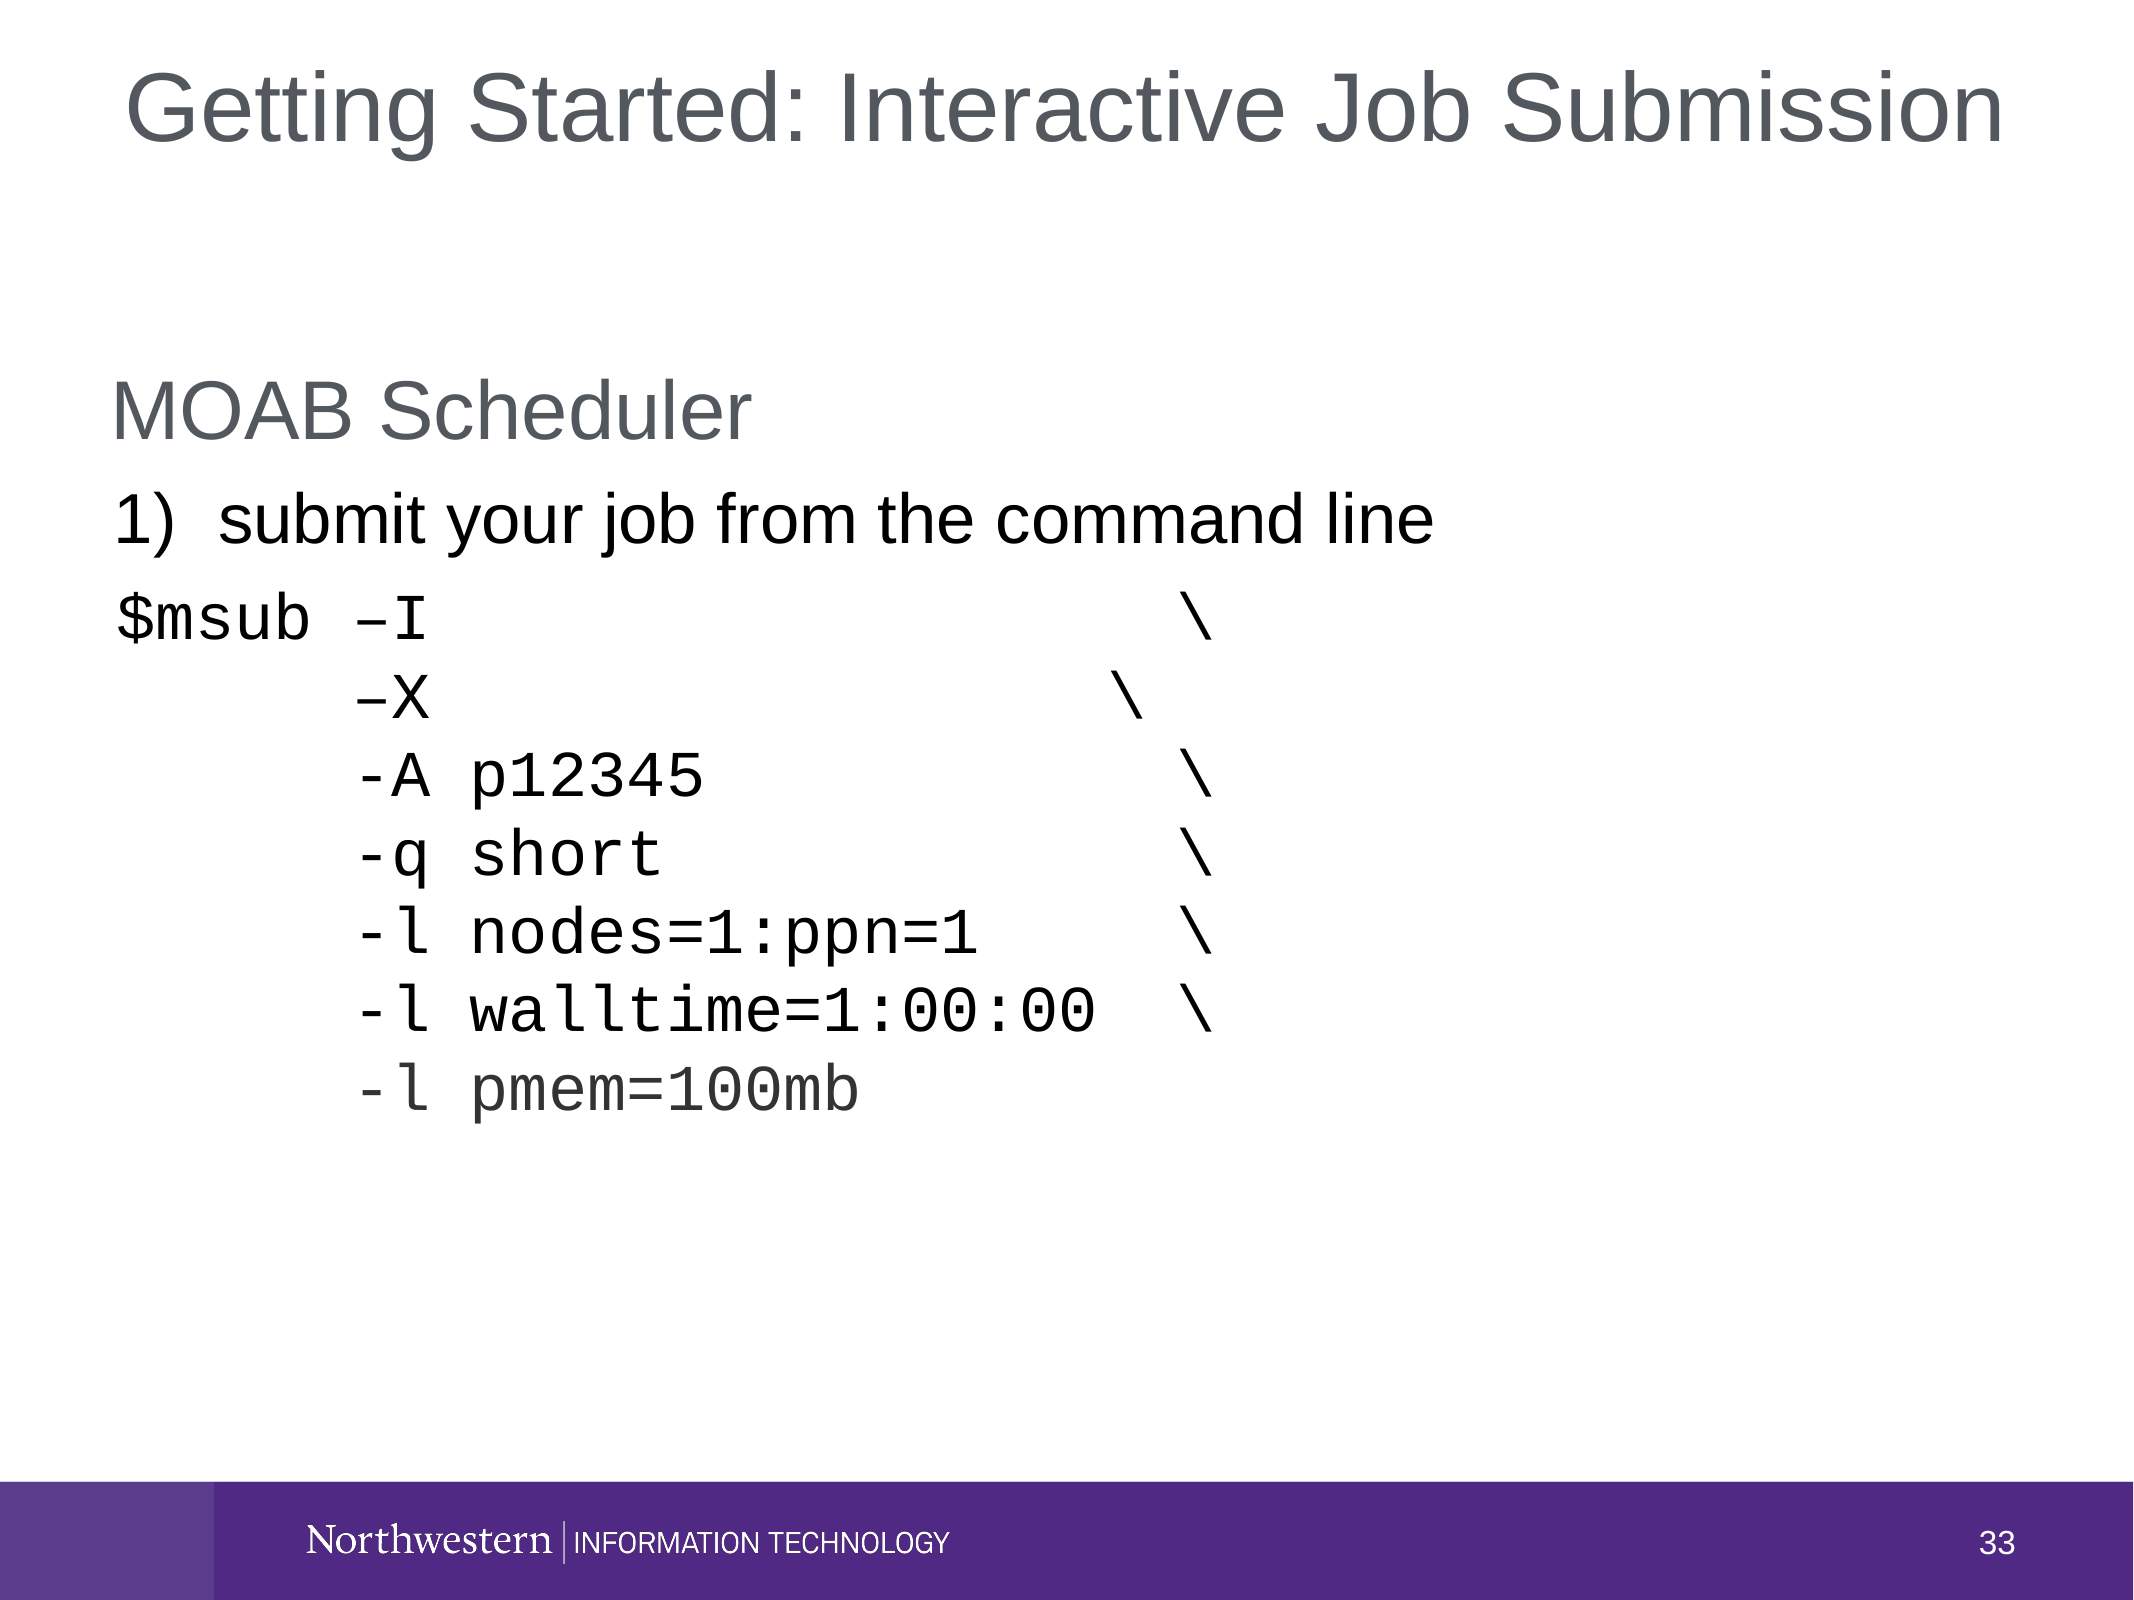

Getting Started: Interactive Job Submission
MOAB Scheduler
submit your job from the command line
$msub –I                   \
      –X 			              \
      -A p12345            \
      -q short             \
      -l nodes=1:ppn=1     \
      -l walltime=1:00:00  \
      -l pmem=100mb
33